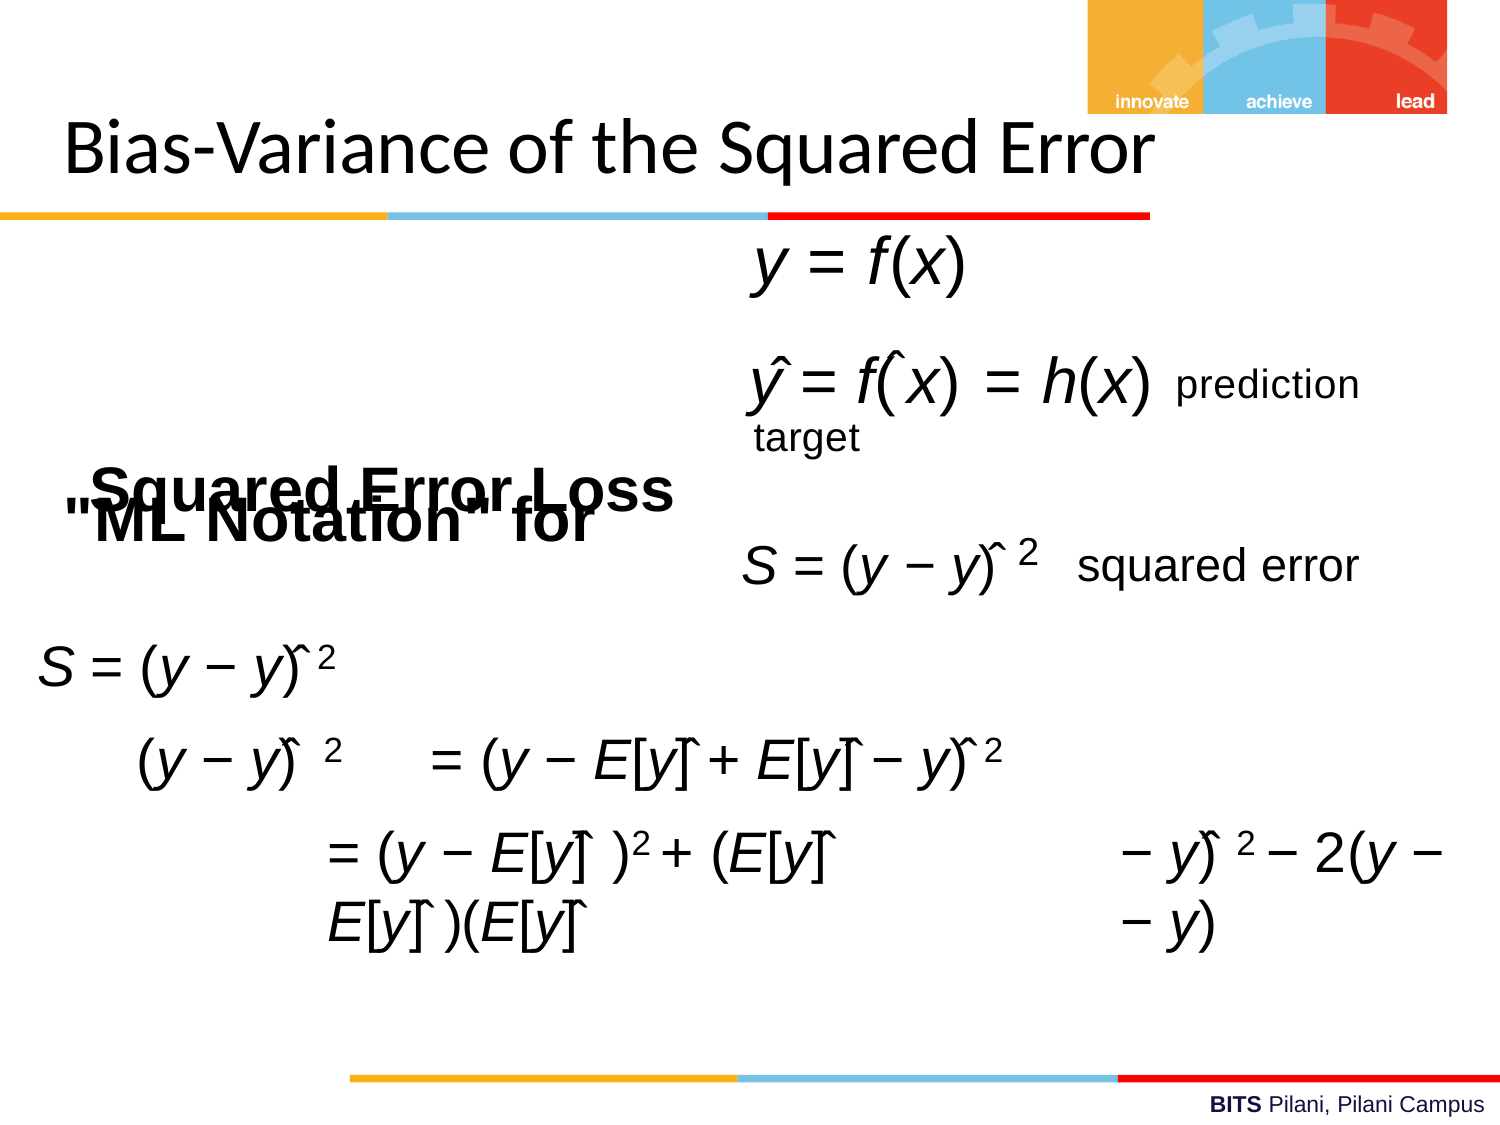

# Bias-Variance of the Squared Error
y = f(x)	target
"ML Notation" for
ŷ = f(̂ x) = h(x)	prediction
S = (y − y)̂  2	squared error
Squared Error Loss
S = (y − y)̂ 2
(y − y)̂  2	= (y − E[y]̂	+ E[y]̂	− y)̂ 2
= (y − E[y]̂  )2 + (E[y]̂	− y)̂  2 − 2(y − E[y]̂ )(E[y]̂	− y)